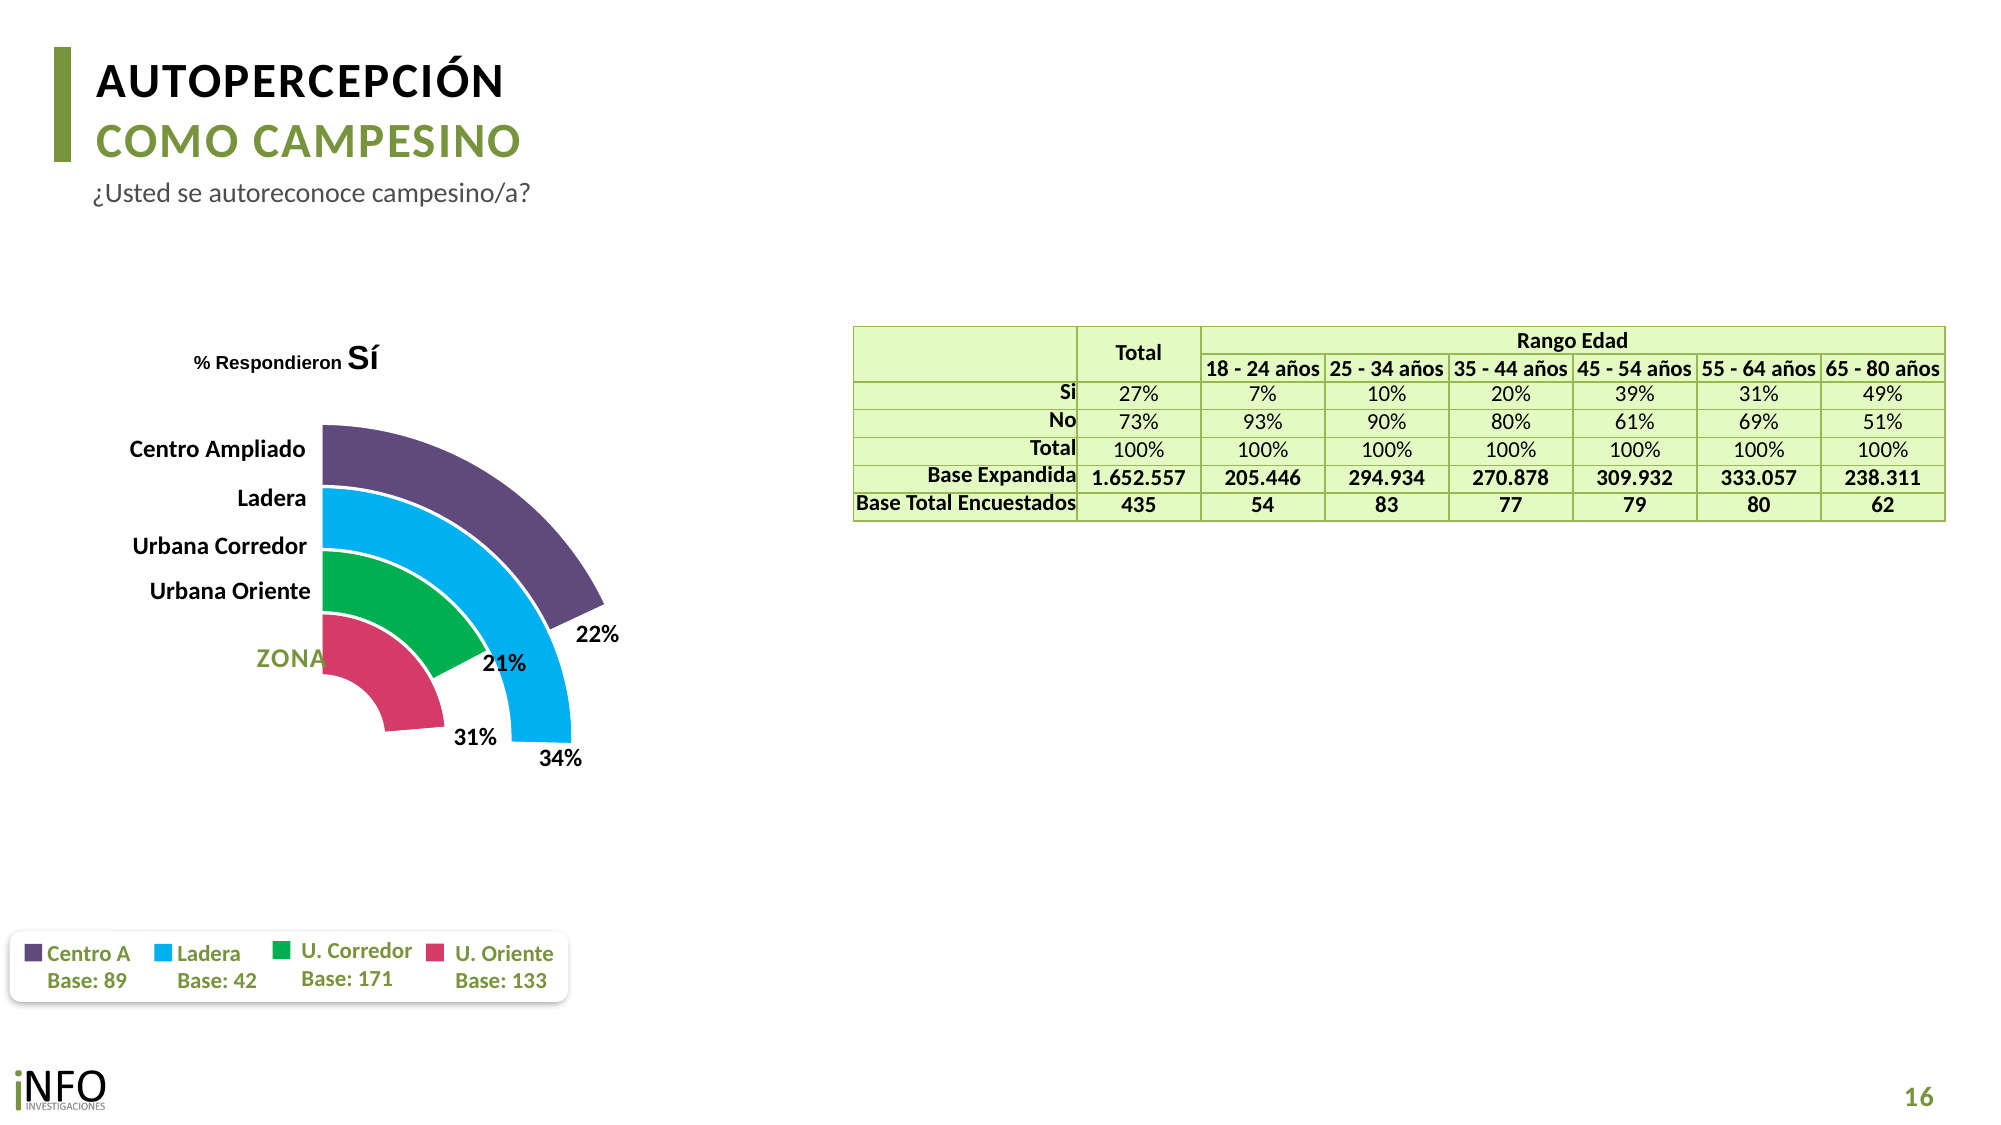

AUTOPERCEPCIÓN
COMO CAMPESINO

¿Usted se autoreconoce campesino/a?
% Respondieron Sí
|  | Total | Rango Edad |  |  |  |  |  |
| --- | --- | --- | --- | --- | --- | --- | --- |
|  |  | 18 - 24 años | 25 - 34 años | 35 - 44 años | 45 - 54 años | 55 - 64 años | 65 - 80 años |
| Si | 27% | 7% | 10% | 20% | 39% | 31% | 49% |
| No | 73% | 93% | 90% | 80% | 61% | 69% | 51% |
| Total | 100% | 100% | 100% | 100% | 100% | 100% | 100% |
| Base Expandida | 1.652.557 | 205.446 | 294.934 | 270.878 | 309.932 | 333.057 | 238.311 |
| Base Total Encuestados | 435 | 54 | 83 | 77 | 79 | 80 | 62 |

### Chart

| Category | UO | UC | L | CA |
|---|---|---|---|---|
| One | 0.31 | 0.21 | 0.34 | 0.22 |
| Two | 1.0 | 1.0 | 1.0 | 1.0 |
Centro Ampliado
Ladera
Urbana Corredor
Urbana Oriente
22%
ZONA
21%
31%
34%
U. Corredor
Base: 171
U. Oriente
Base: 133

Centro A
Base: 89
Ladera
Base: 42

16